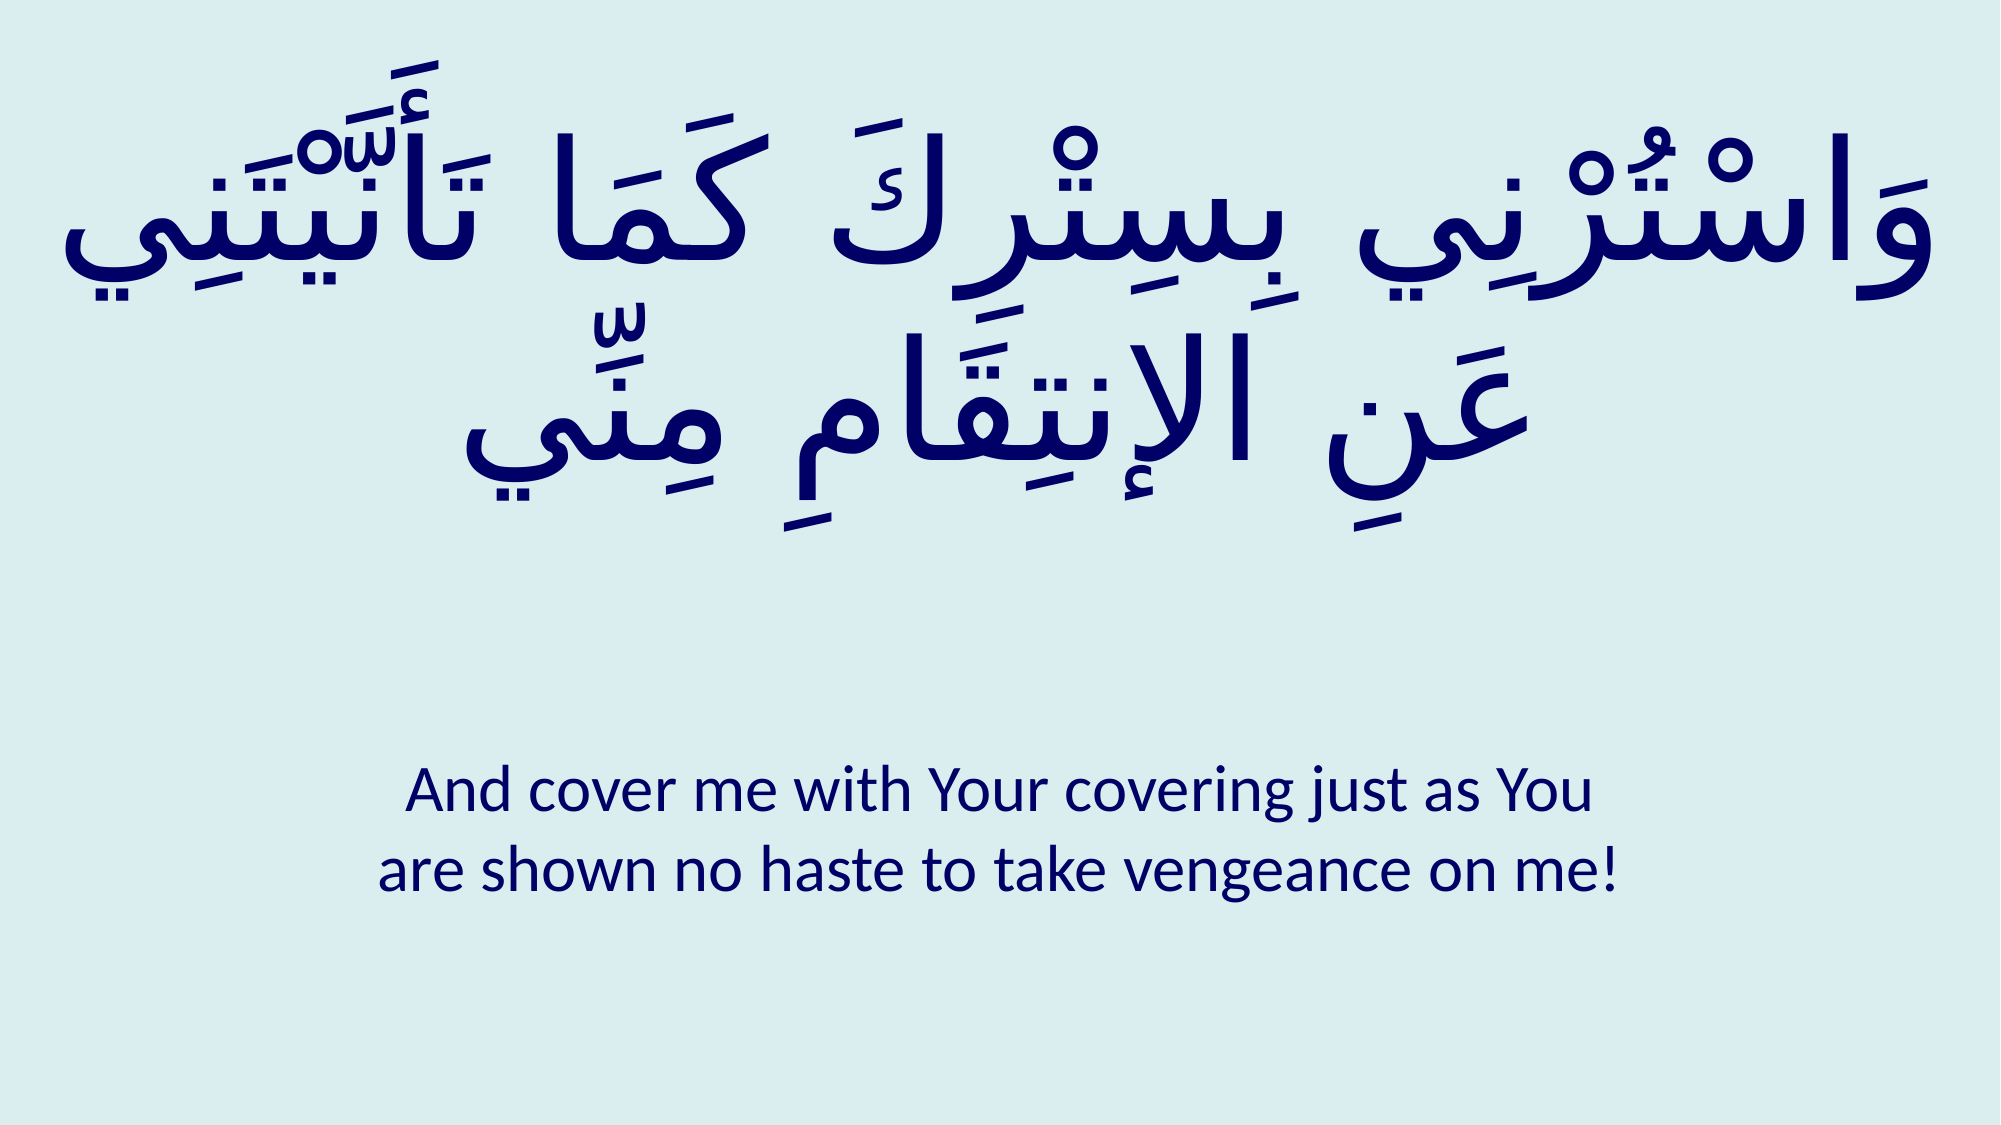

# وَاسْتُرْنِي بِسِتْرِكَ كَمَا تَأَنَّيْتَنِي عَنِ الإنتِقَامِ مِنِّي
And cover me with Your covering just as You are shown no haste to take vengeance on me!